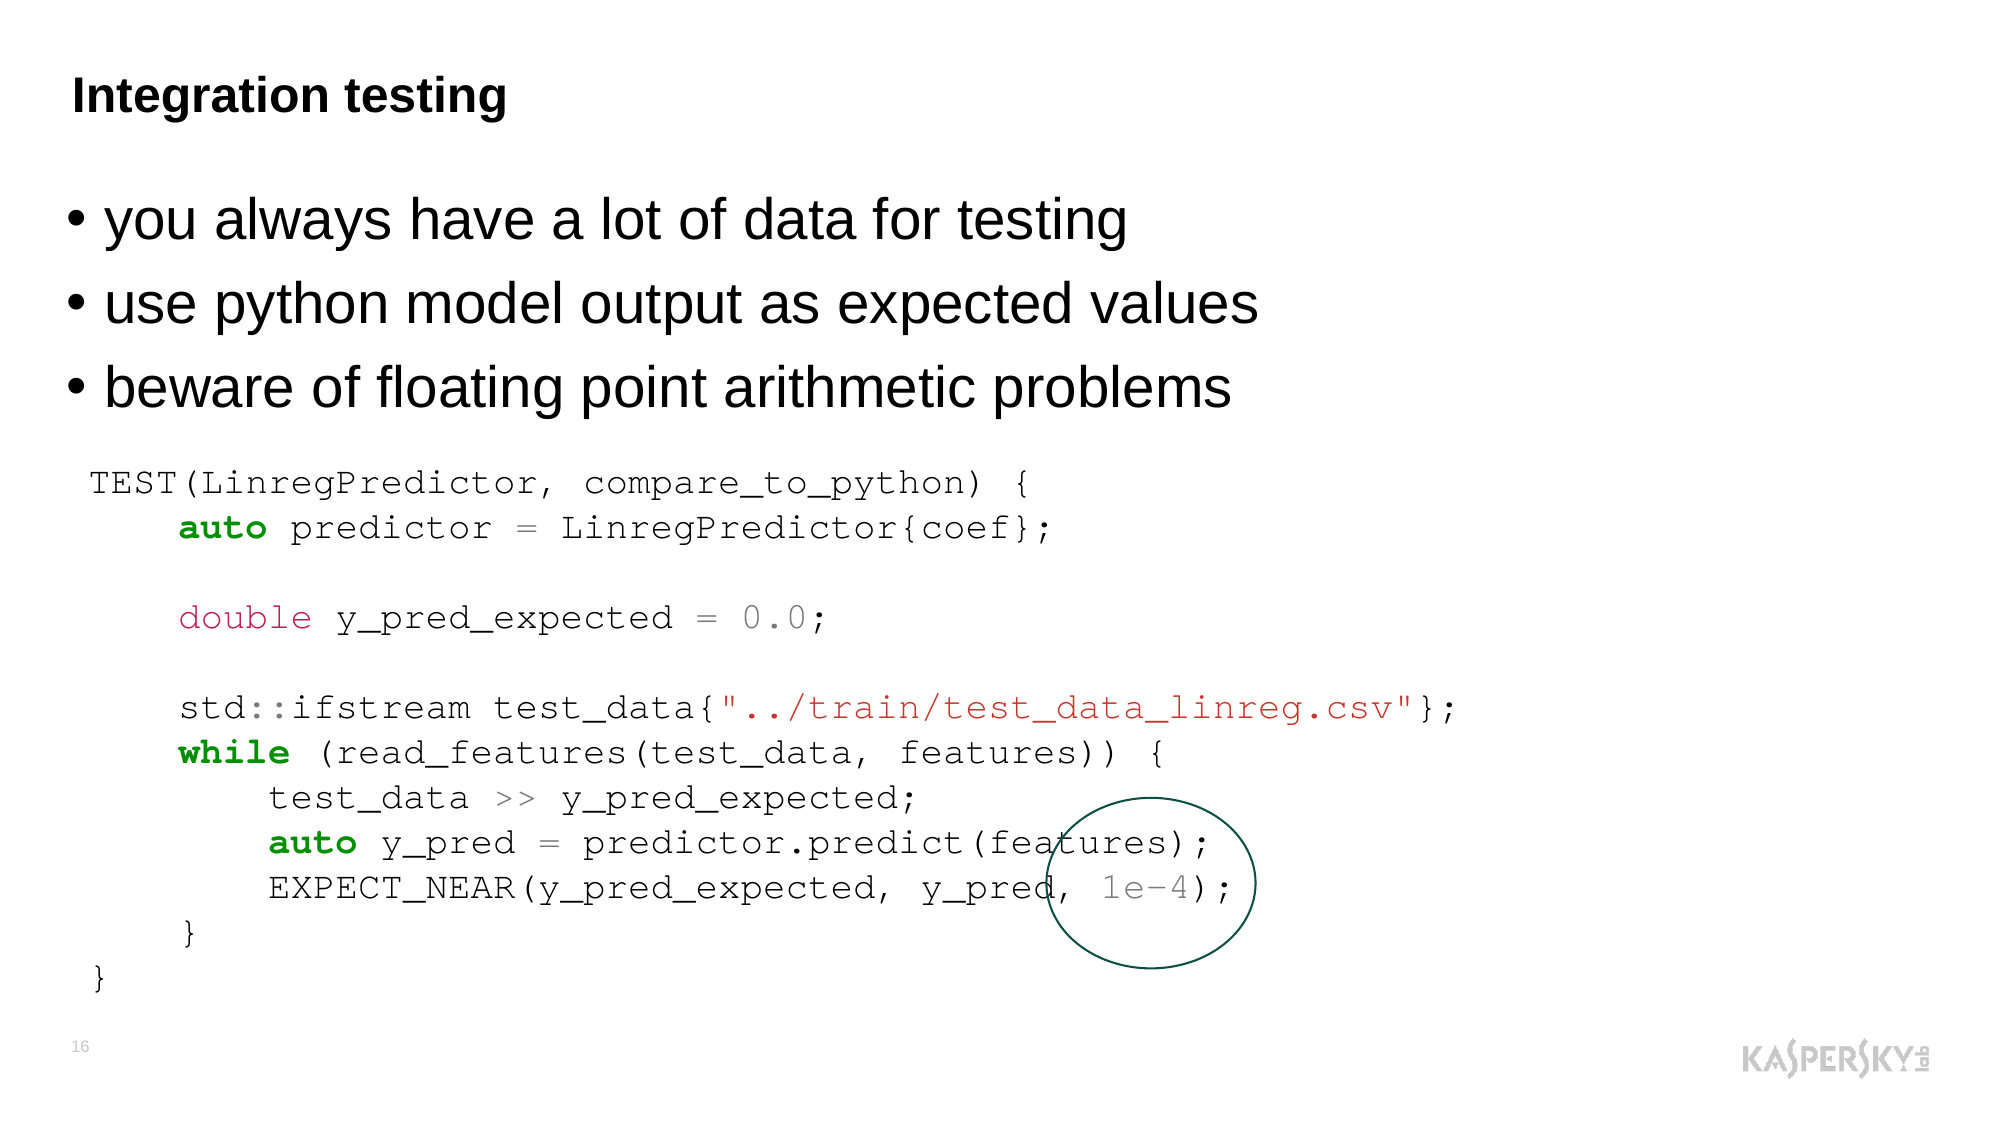

# Integration testing
you always have a lot of data for testing
use python model output as expected values
beware of floating point arithmetic problems
TEST(LinregPredictor, compare_to_python) {
    auto predictor = LinregPredictor{coef};
    double y_pred_expected = 0.0;
    std::ifstream test_data{"../train/test_data_linreg.csv"};
    while (read_features(test_data, features)) {
        test_data >> y_pred_expected;
        auto y_pred = predictor.predict(features);
        EXPECT_NEAR(y_pred_expected, y_pred, 1e-4);
    }
}

16